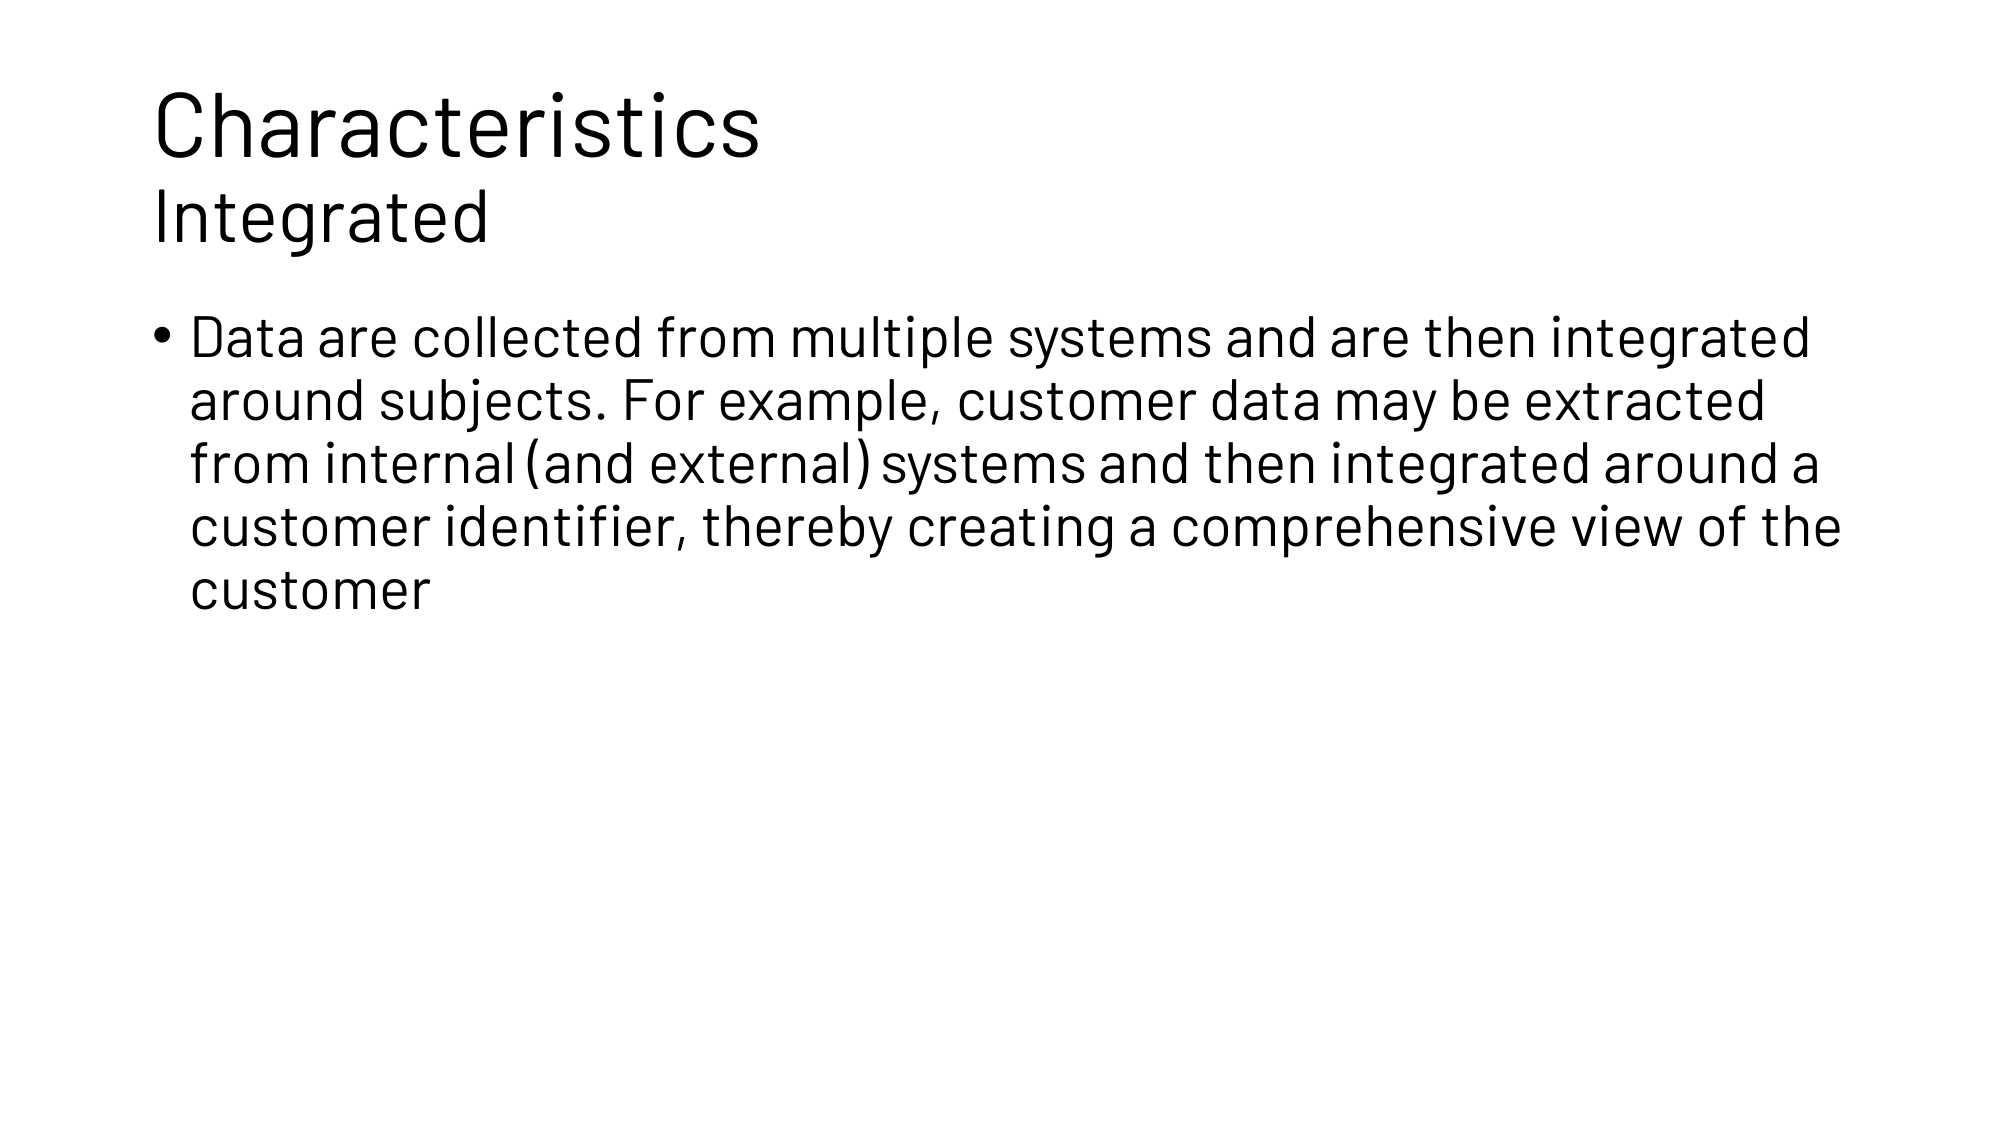

# Characteristics Integrated
Data are collected from multiple systems and are then integrated around subjects. For example, customer data may be extracted from internal (and external) systems and then integrated around a customer identifier, thereby creating a comprehensive view of the customer